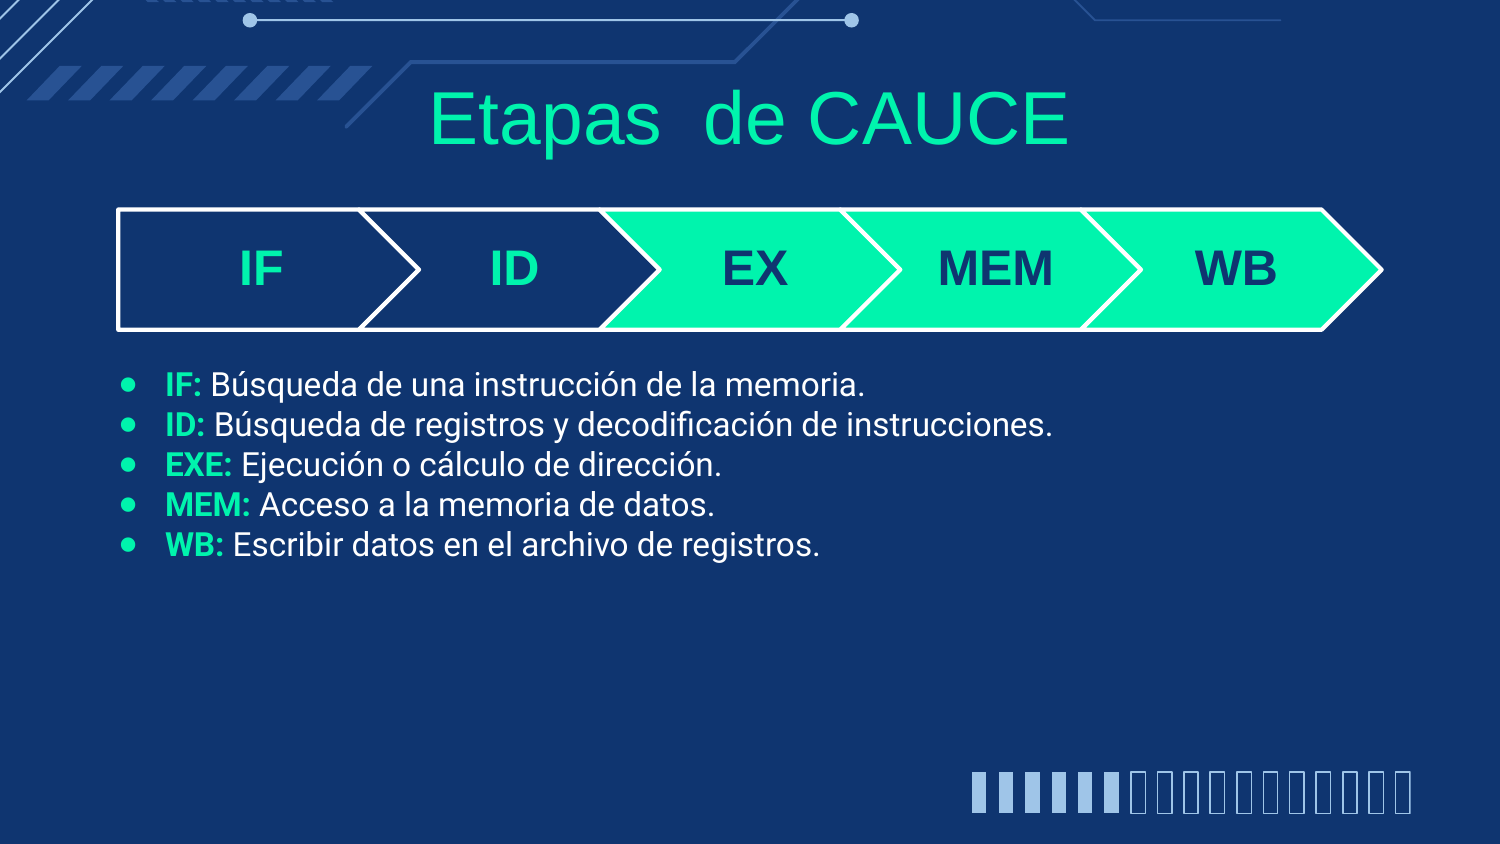

# Etapas  de CAUCE

IF: Búsqueda de una instrucción de la memoria.
ID: Búsqueda de registros y decodificación de instrucciones.
EXE: Ejecución o cálculo de dirección.
MEM: Acceso a la memoria de datos.
WB: Escribir datos en el archivo de registros.

IF
ID
EX
MEM
WB